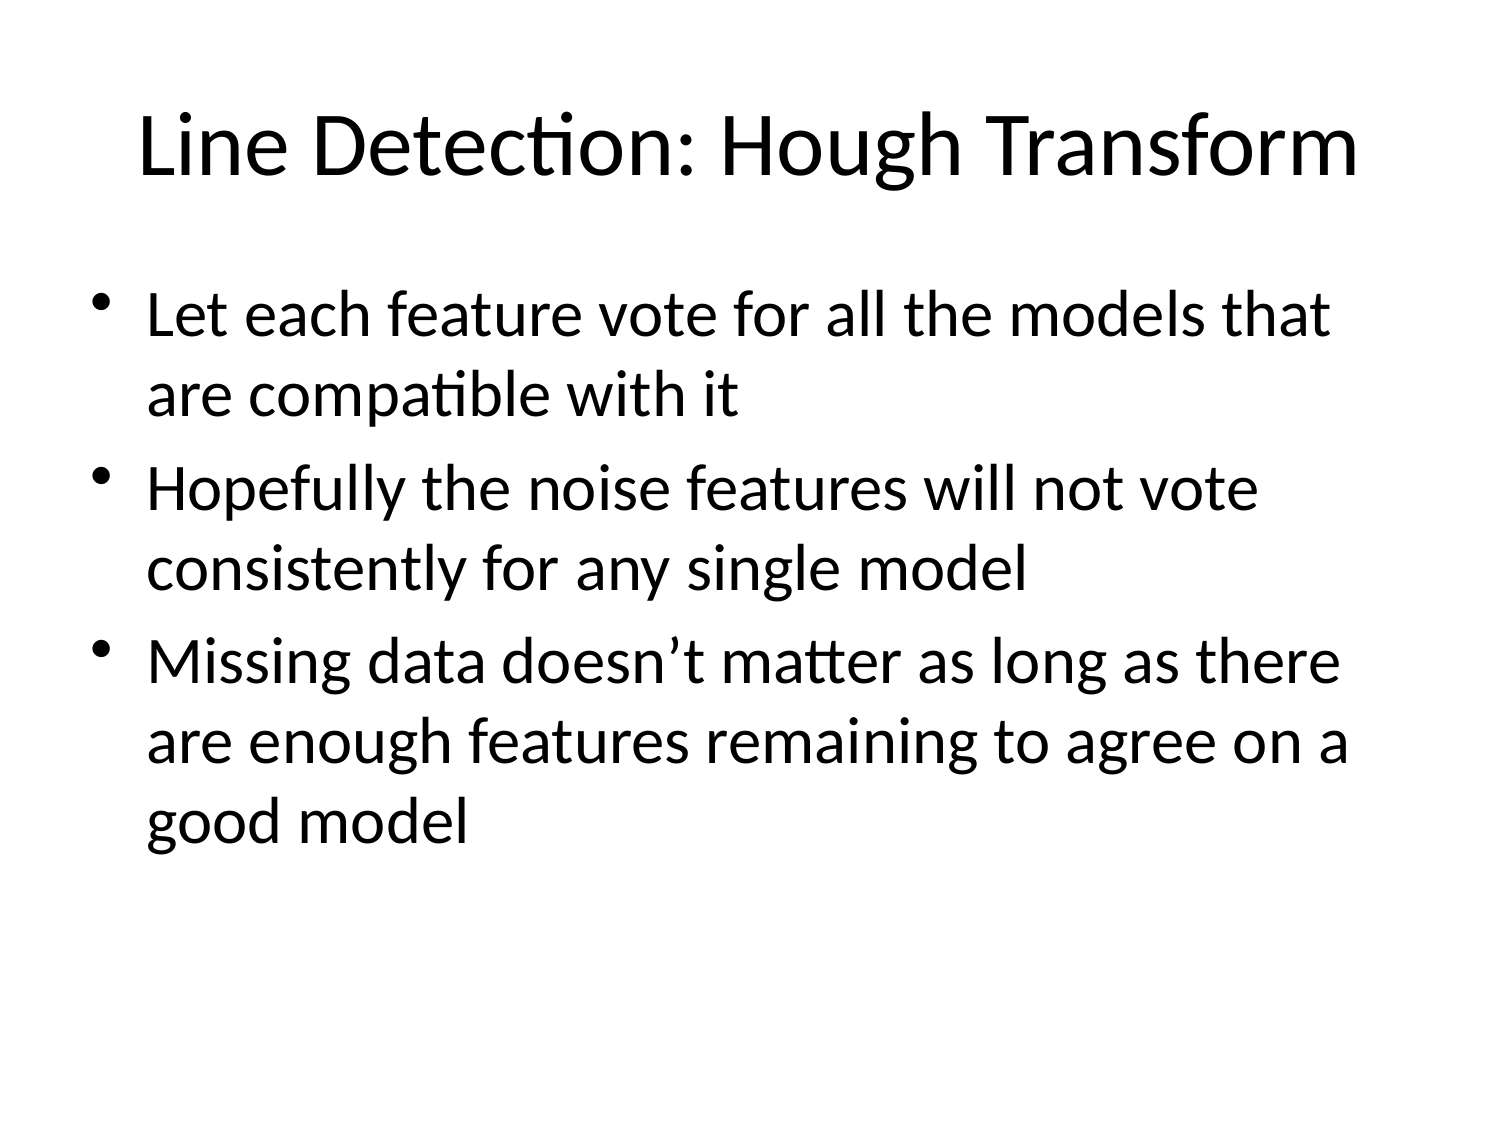

# Line Detection: Hough Transform
Let each feature vote for all the models that are compatible with it
Hopefully the noise features will not vote consistently for any single model
Missing data doesn’t matter as long as there are enough features remaining to agree on a good model